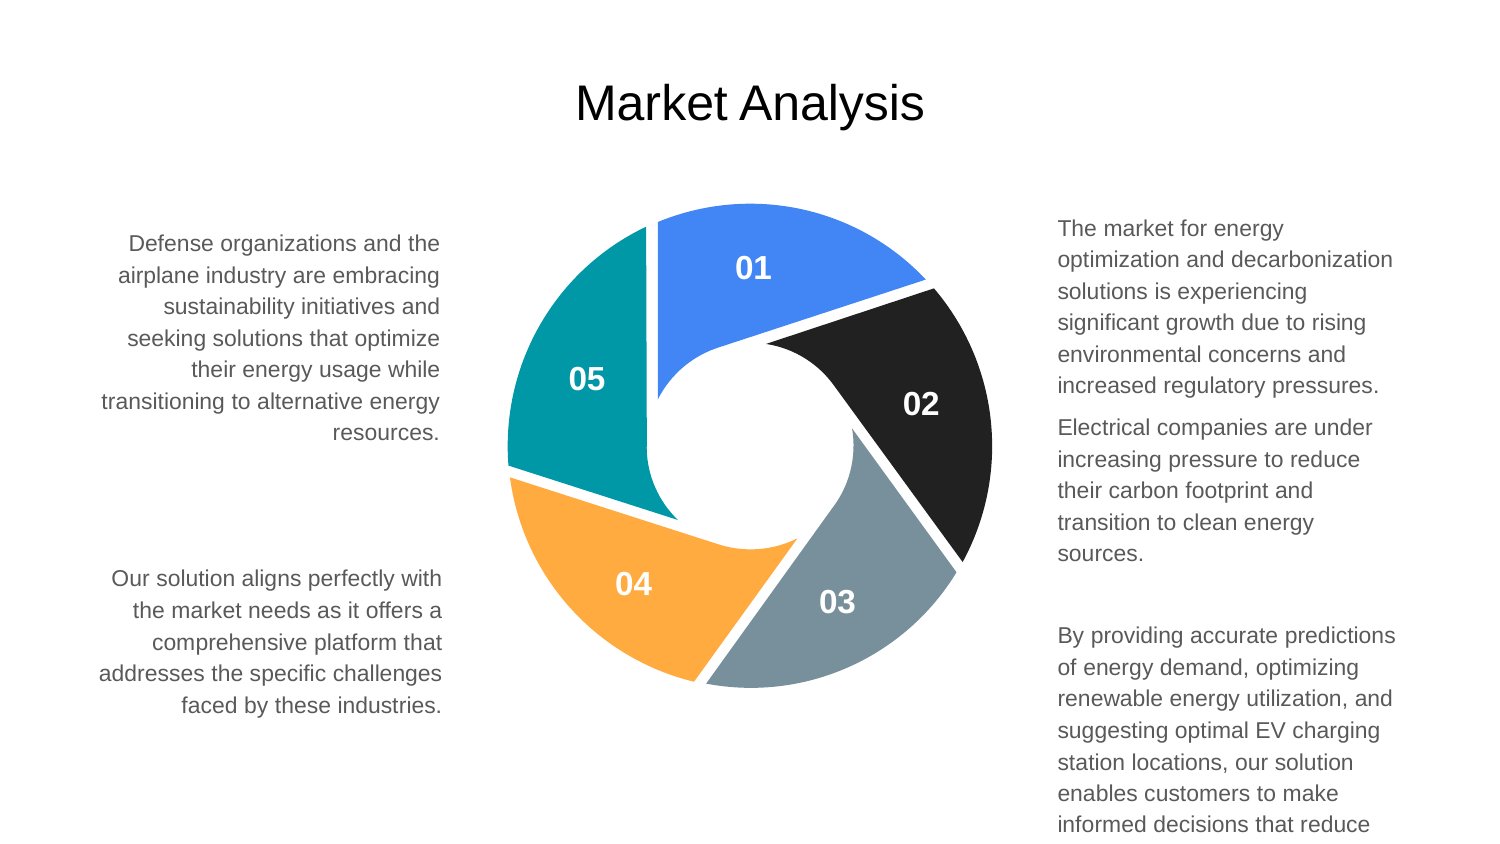

# Market Analysis
The market for energy optimization and decarbonization solutions is experiencing significant growth due to rising environmental concerns and increased regulatory pressures.
Defense organizations and the airplane industry are embracing sustainability initiatives and seeking solutions that optimize their energy usage while transitioning to alternative energy resources.
Electrical companies are under increasing pressure to reduce their carbon footprint and transition to clean energy sources.
Our solution aligns perfectly with the market needs as it offers a comprehensive platform that addresses the specific challenges faced by these industries.
By providing accurate predictions of energy demand, optimizing renewable energy utilization, and suggesting optimal EV charging station locations, our solution enables customers to make informed decisions that reduce emissions, improve efficiency, and align with their sustainability goals.